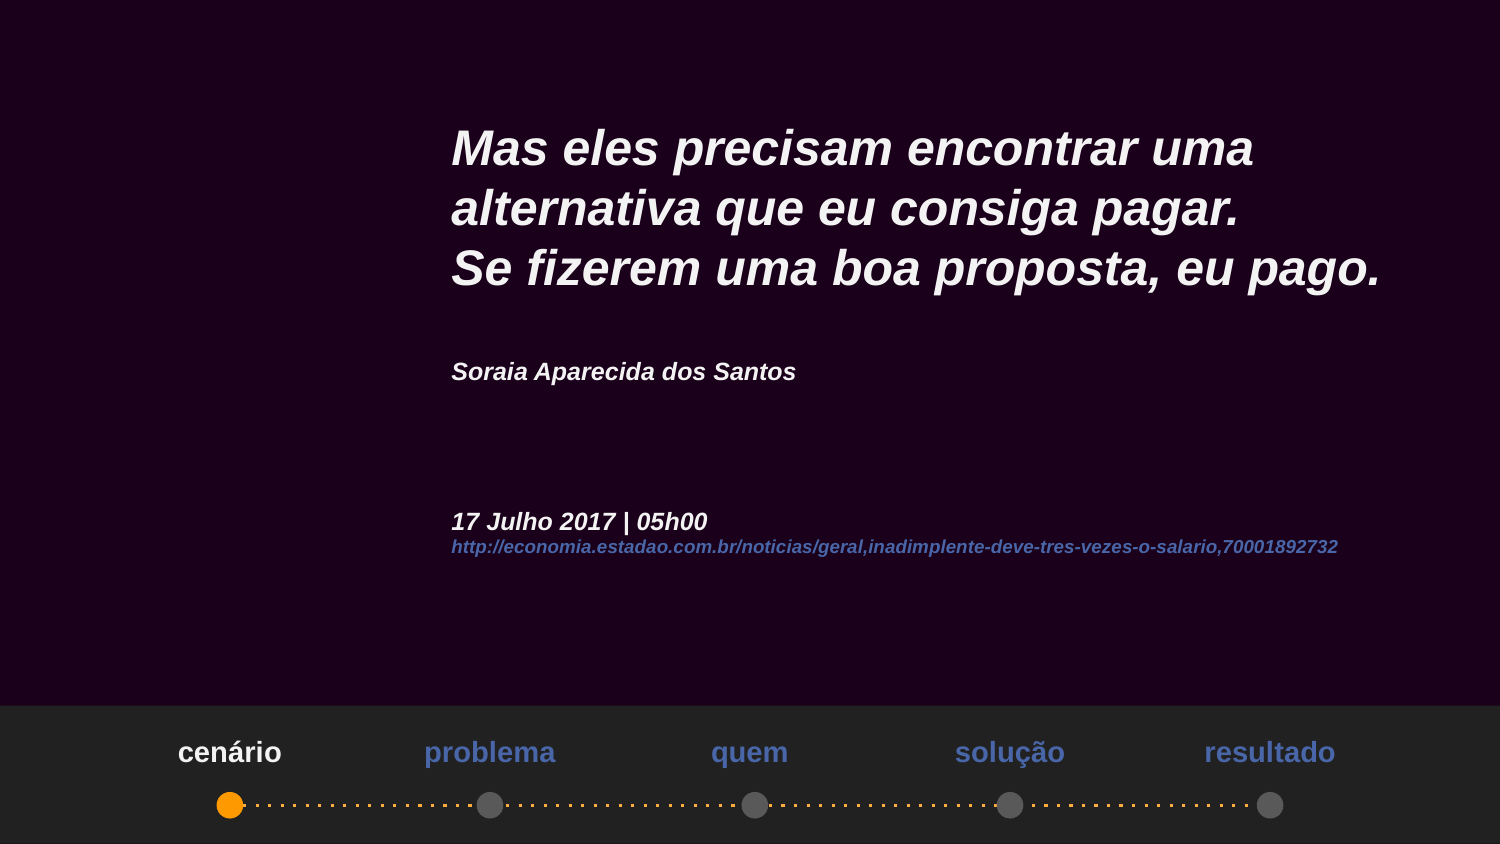

Mas eles precisam encontrar uma alternativa que eu consiga pagar.
Se fizerem uma boa proposta, eu pago.

Soraia Aparecida dos Santos

17 Julho 2017 | 05h00
http://economia.estadao.com.br/noticias/geral,inadimplente-deve-tres-vezes-o-salario,70001892732

cenário
problema
quem
solução
resultado